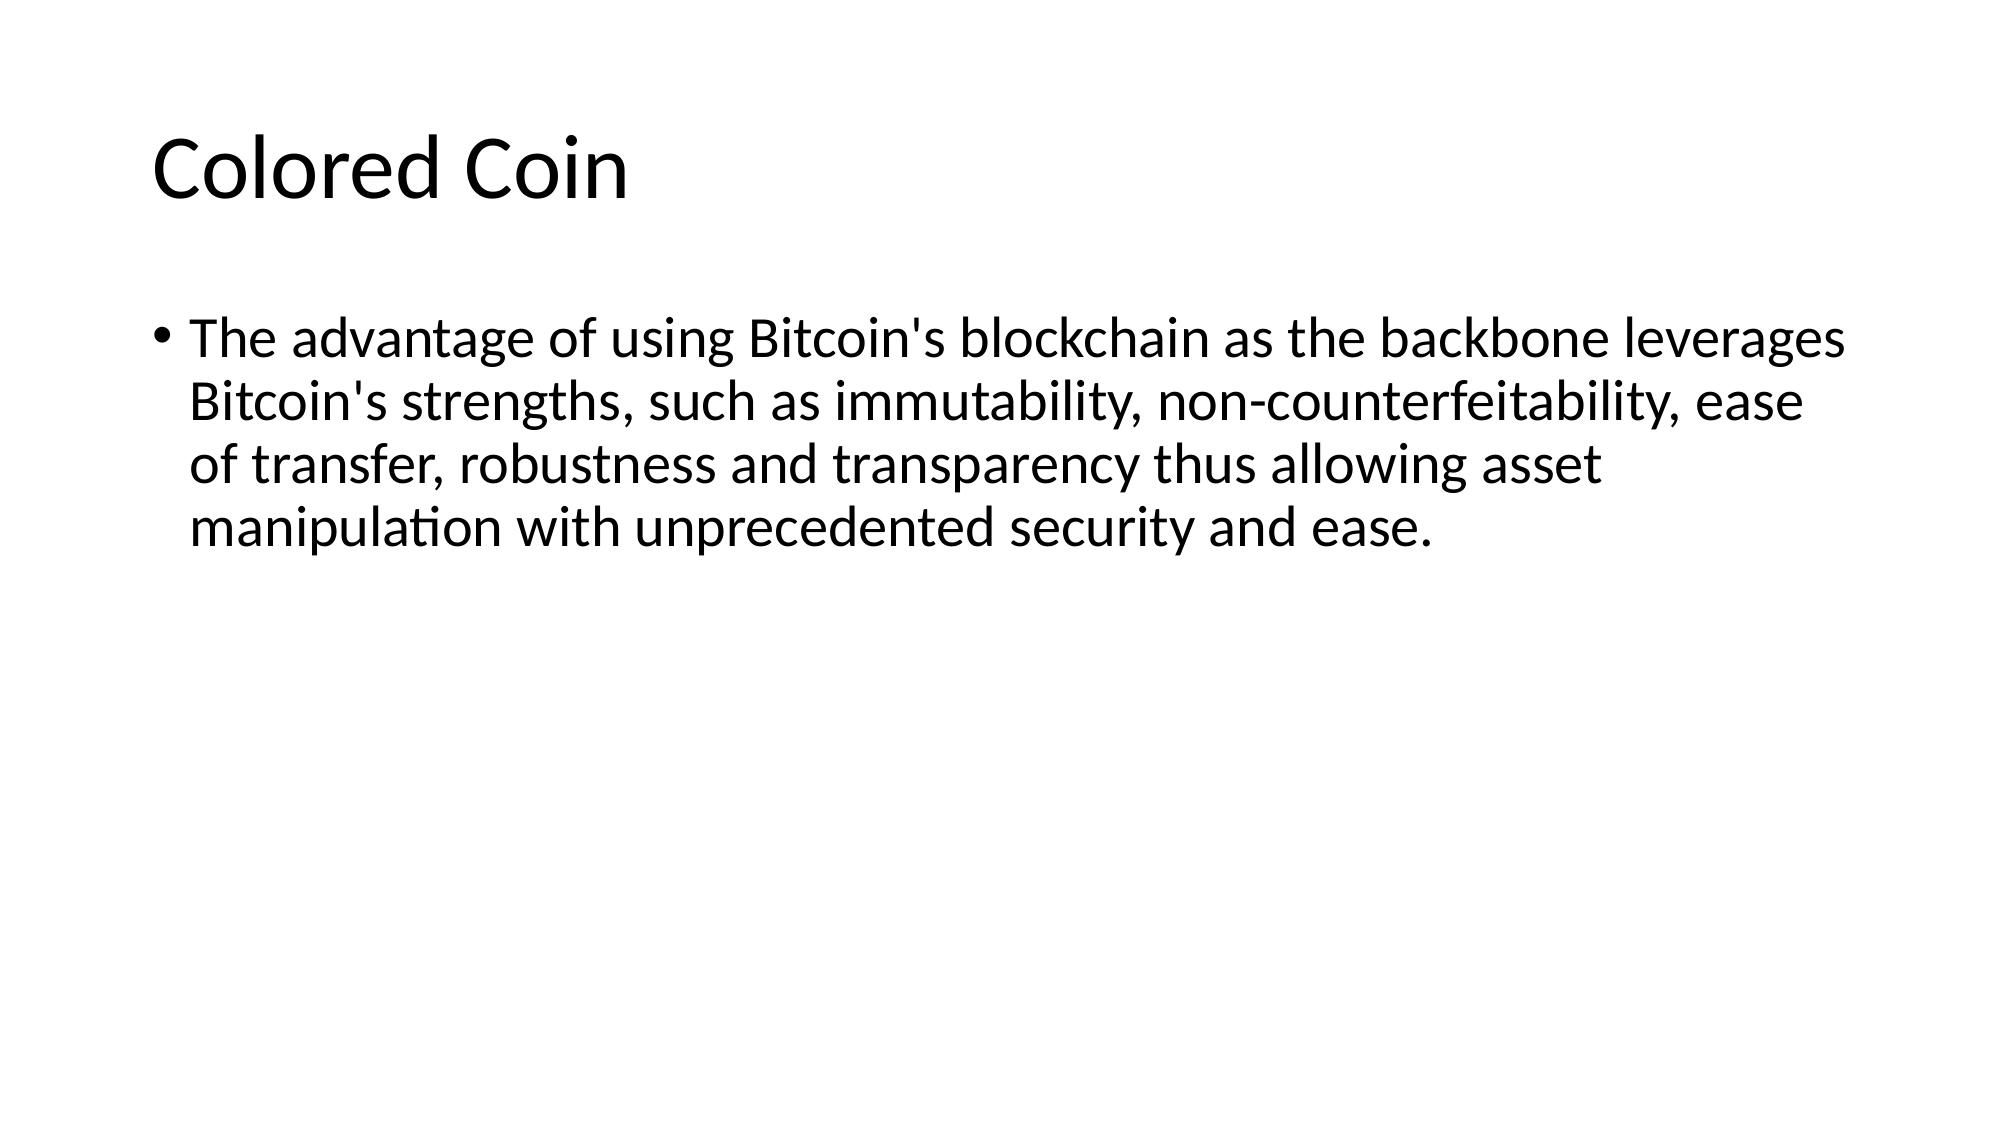

# Colored Coin
The advantage of using Bitcoin's blockchain as the backbone leverages Bitcoin's strengths, such as immutability, non-counterfeitability, ease of transfer, robustness and transparency thus allowing asset manipulation with unprecedented security and ease.